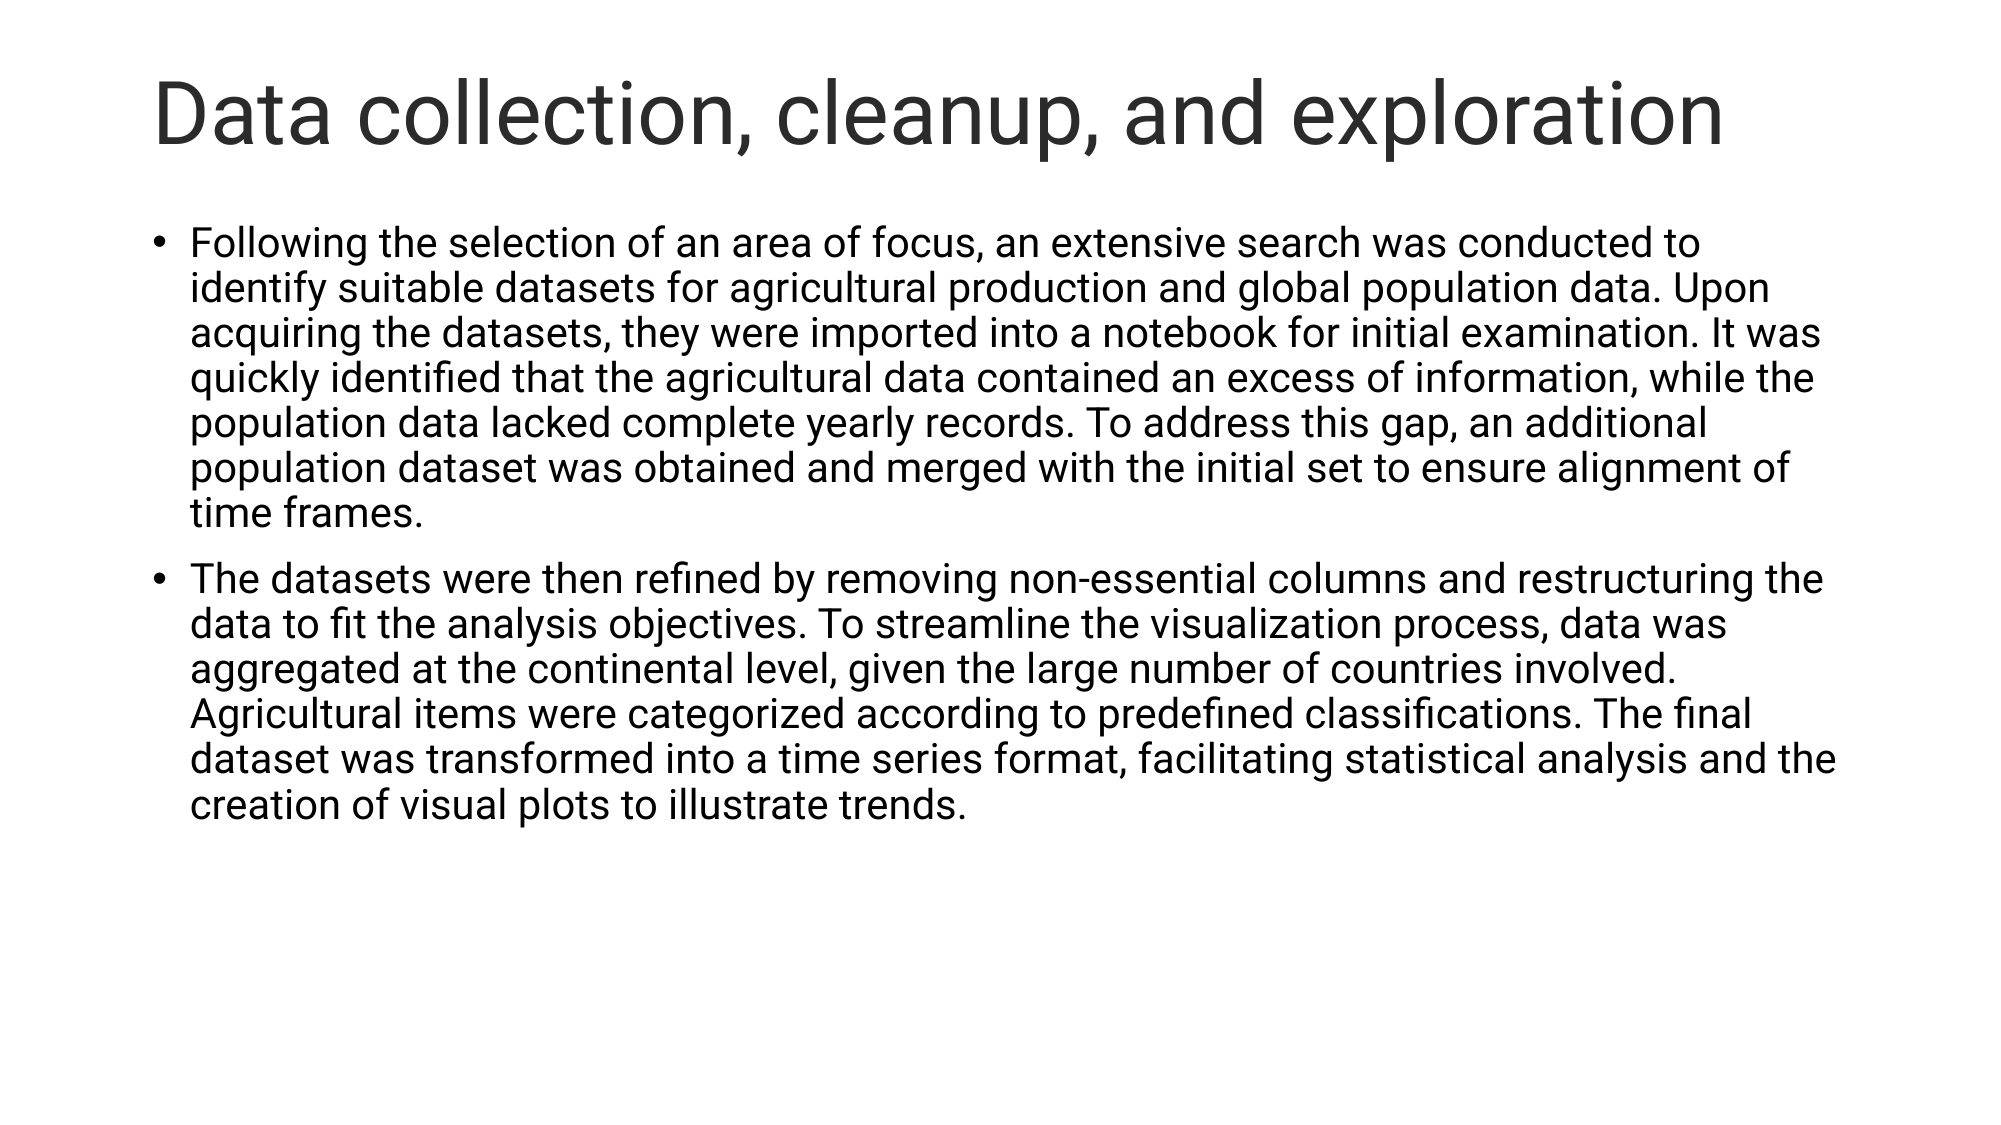

# Data collection, cleanup, and exploration
Following the selection of an area of focus, an extensive search was conducted to identify suitable datasets for agricultural production and global population data. Upon acquiring the datasets, they were imported into a notebook for initial examination. It was quickly identified that the agricultural data contained an excess of information, while the population data lacked complete yearly records. To address this gap, an additional population dataset was obtained and merged with the initial set to ensure alignment of time frames.
The datasets were then refined by removing non-essential columns and restructuring the data to fit the analysis objectives. To streamline the visualization process, data was aggregated at the continental level, given the large number of countries involved. Agricultural items were categorized according to predefined classifications. The final dataset was transformed into a time series format, facilitating statistical analysis and the creation of visual plots to illustrate trends.